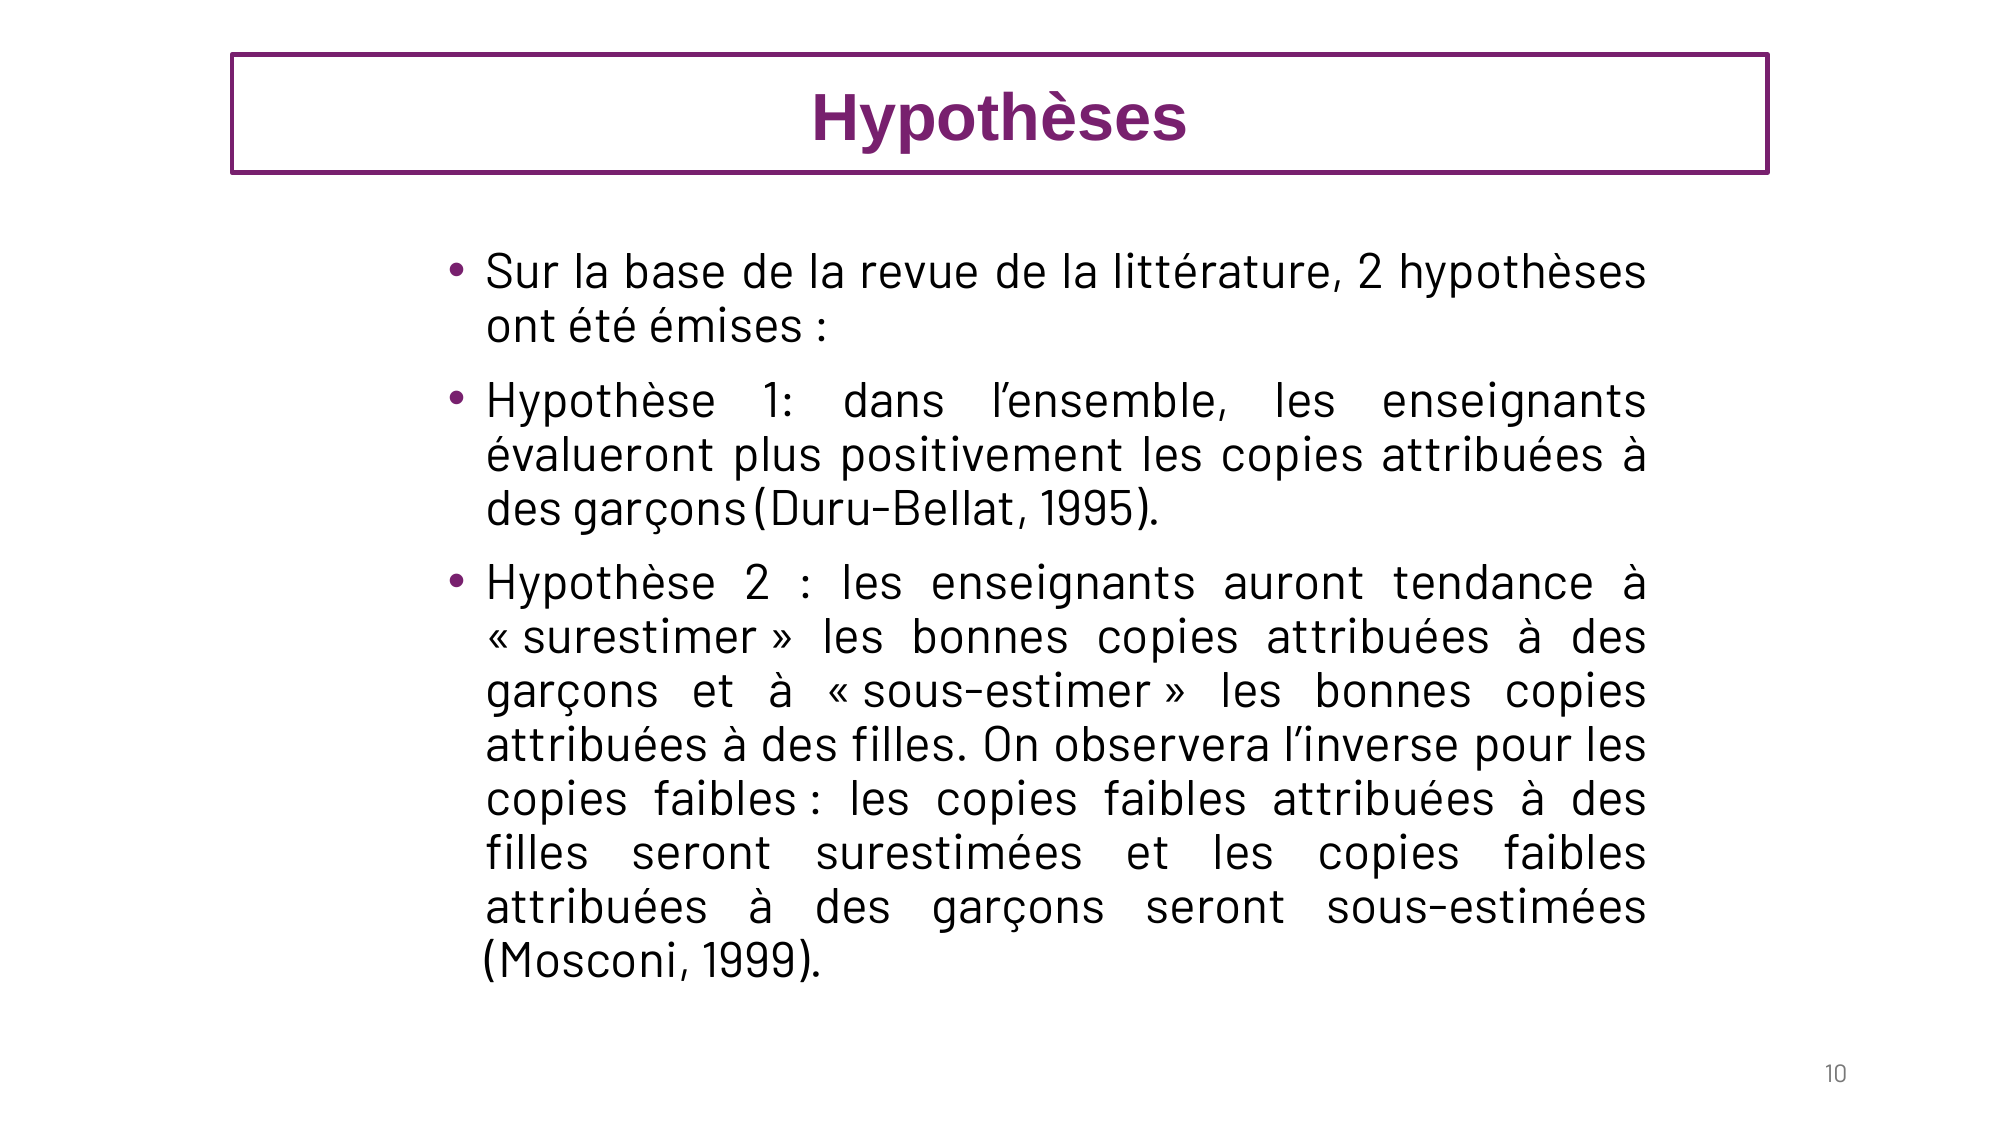

Hypothèses
Sur la base de la revue de la littérature, 2 hypothèses ont été émises :
Hypothèse 1: dans l’ensemble, les enseignants évalueront plus positivement les copies attribuées à des garçons (Duru-Bellat, 1995).
Hypothèse 2 : les enseignants auront tendance à « surestimer » les bonnes copies attribuées à des garçons et à « sous-estimer » les bonnes copies attribuées à des filles. On observera l’inverse pour les copies faibles : les copies faibles attribuées à des filles seront surestimées et les copies faibles attribuées à des garçons seront sous-estimées (Mosconi, 1999).
10